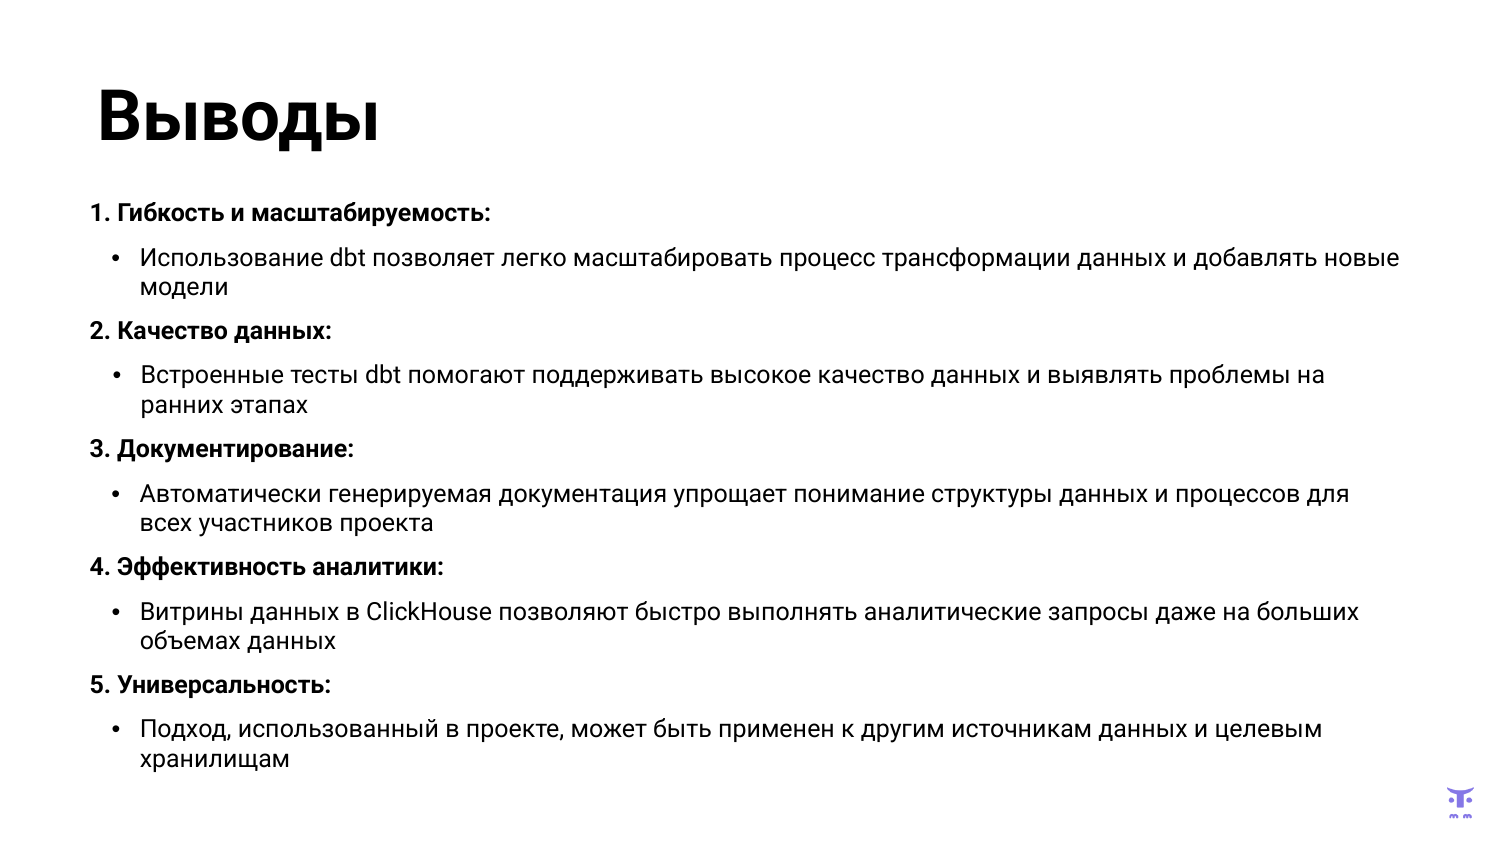

# Выводы

| 1. Гибкость и масштабируемость: |
| --- |
| Использование dbt позволяет легко масштабировать процесс трансформации данных и добавлять новые модели |
| 2. Качество данных: |
| Встроенные тесты dbt помогают поддерживать высокое качество данных и выявлять проблемы на ранних этапах |
| 3. Документирование: |
| Автоматически генерируемая документация упрощает понимание структуры данных и процессов для всех участников проекта |
| 4. Эффективность аналитики: |
| Витрины данных в ClickHouse позволяют быстро выполнять аналитические запросы даже на больших объемах данных |
| 5. Универсальность: |
| Подход, использованный в проекте, может быть применен к другим источникам данных и целевым хранилищам |